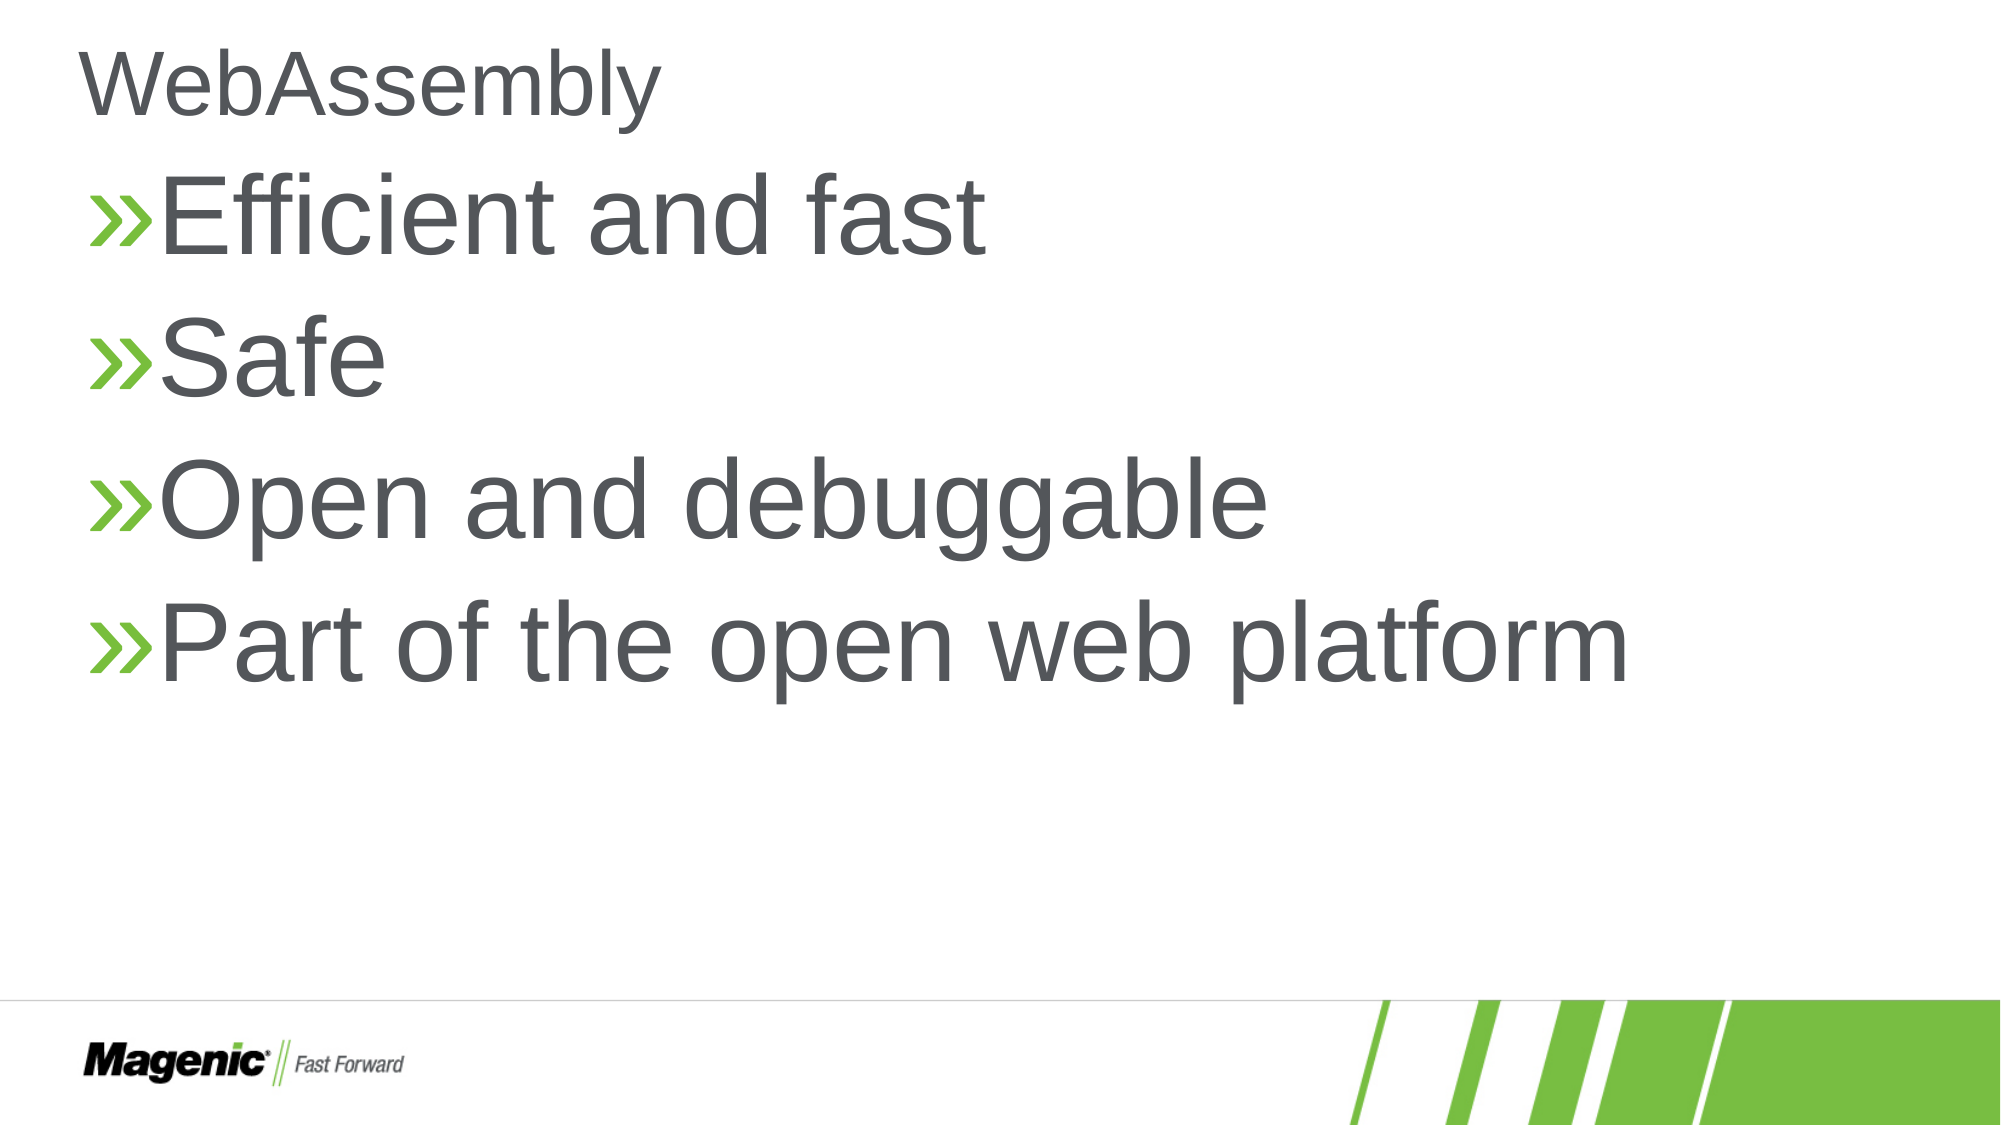

# WebAssembly
Efficient and fast
Safe
Open and debuggable
Part of the open web platform